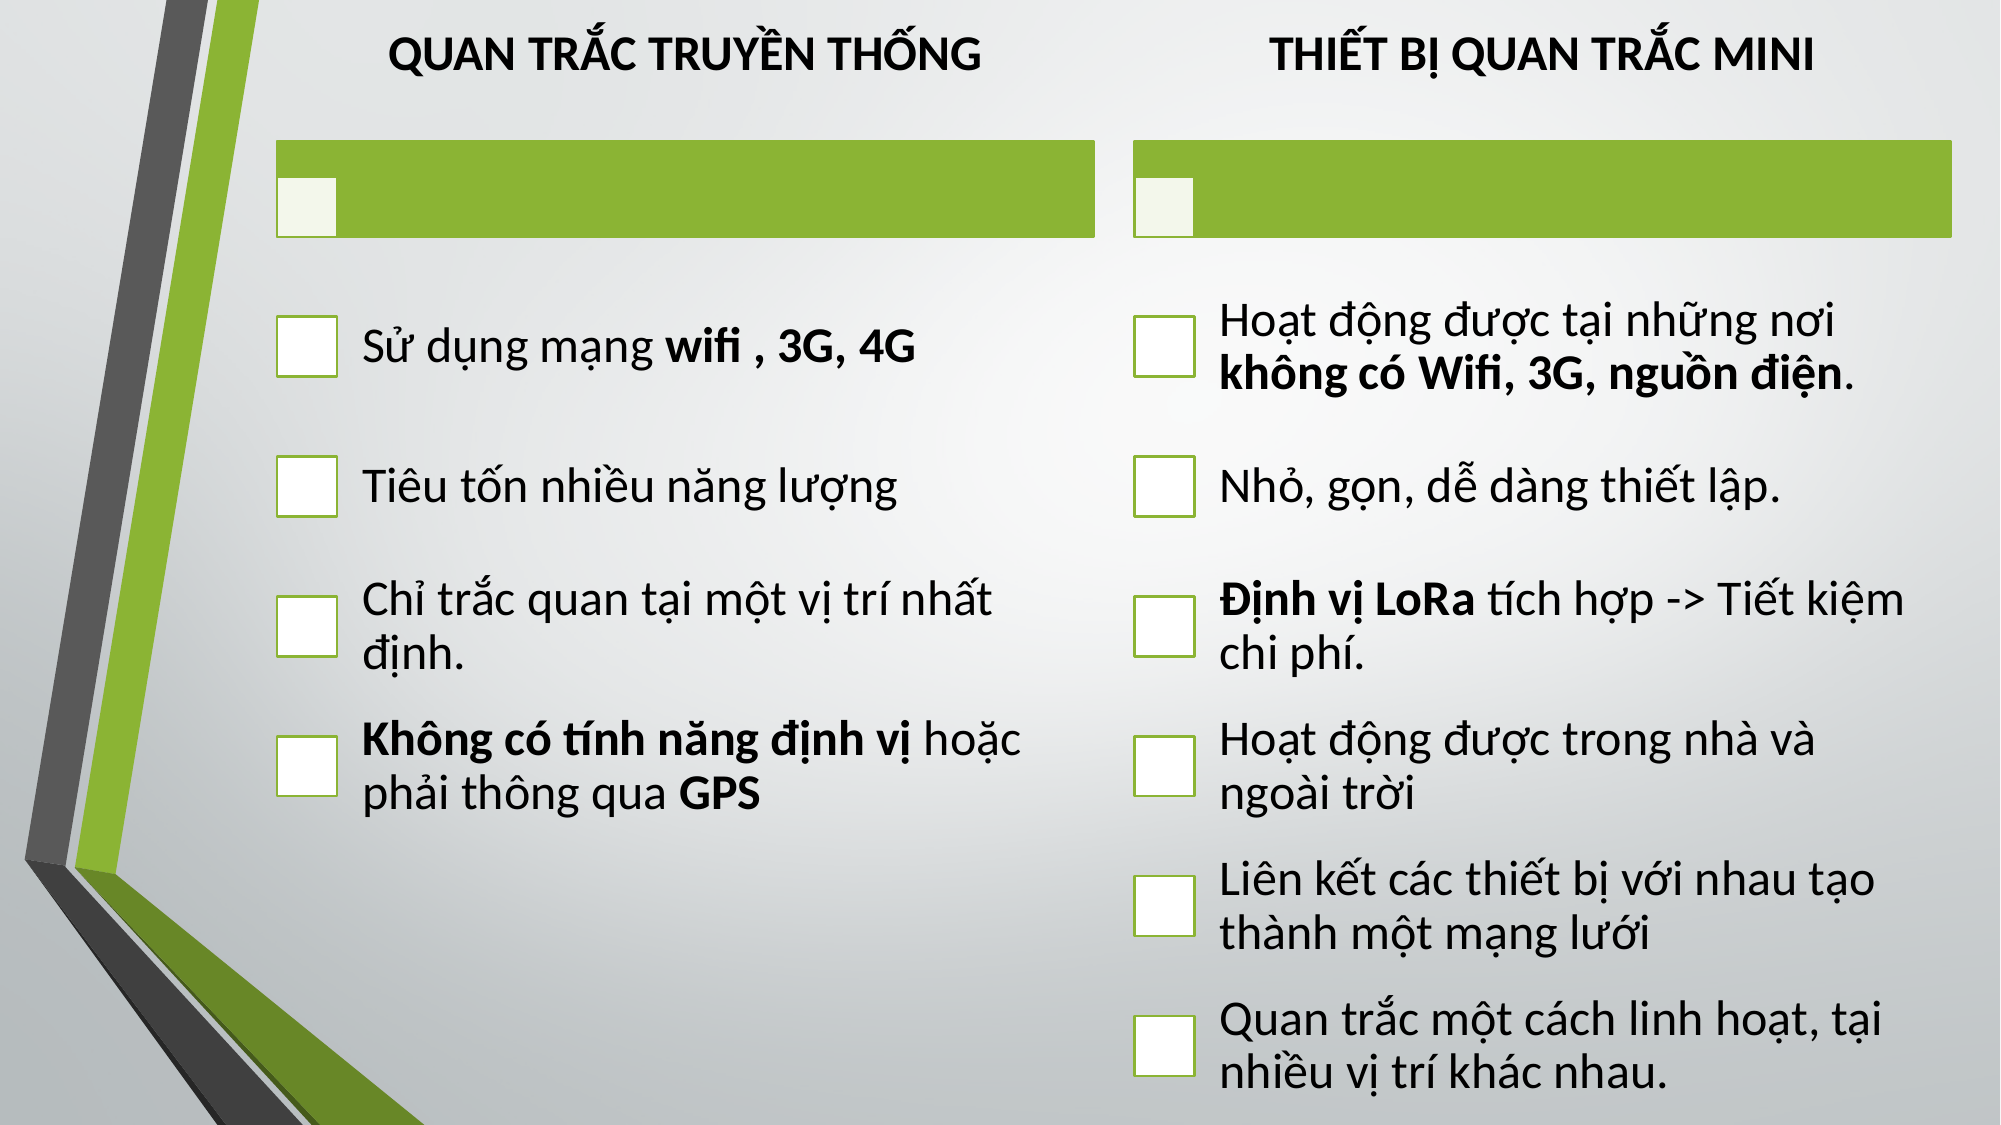

QUAN TRẮC TRUYỀN THỐNG
Sử dụng mạng wifi , 3G, 4G
Tiêu tốn nhiều năng lượng
Chỉ trắc quan tại một vị trí nhất định.
Không có tính năng định vị hoặc phải thông qua GPS
THIẾT BỊ QUAN TRẮC MINI
Hoạt động được tại những nơi không có Wifi, 3G, nguồn điện.
Nhỏ, gọn, dễ dàng thiết lập.
Định vị LoRa tích hợp -> Tiết kiệm chi phí.
Hoạt động được trong nhà và ngoài trời
Liên kết các thiết bị với nhau tạo thành một mạng lưới
Quan trắc một cách linh hoạt, tại nhiều vị trí khác nhau.